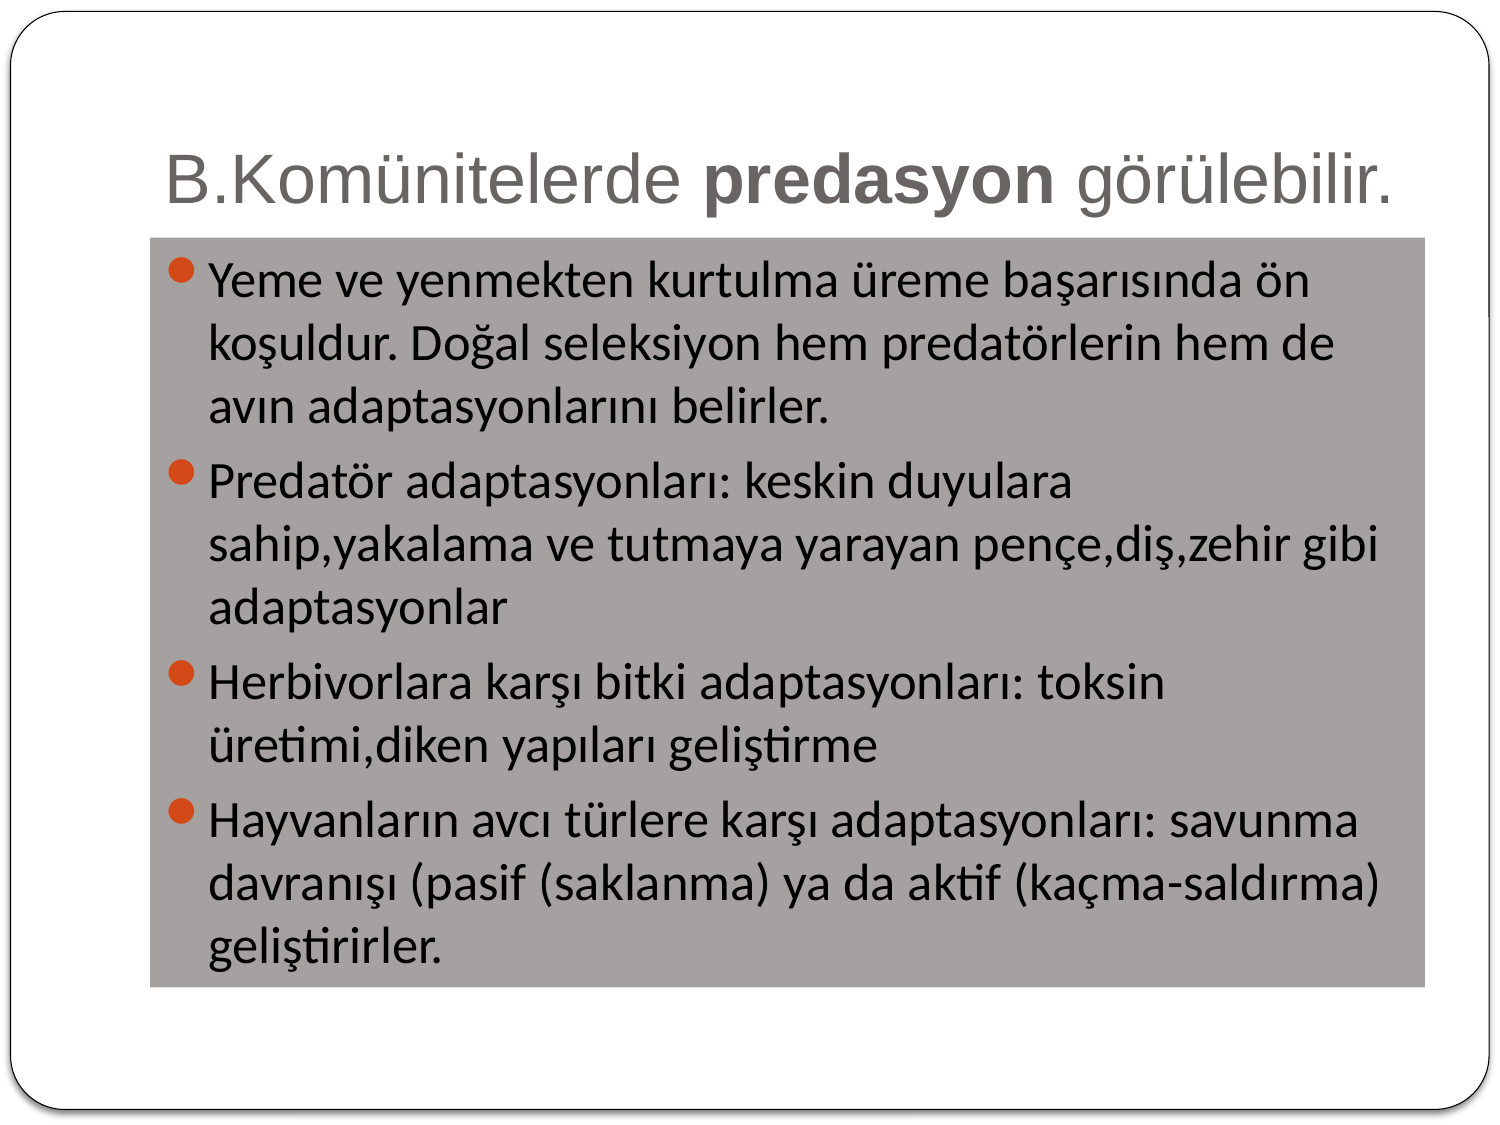

# B.Komünitelerde predasyon görülebilir.
Yeme ve yenmekten kurtulma üreme başarısında ön koşuldur. Doğal seleksiyon hem predatörlerin hem de avın adaptasyonlarını belirler.
Predatör adaptasyonları: keskin duyulara sahip,yakalama ve tutmaya yarayan pençe,diş,zehir gibi adaptasyonlar
Herbivorlara karşı bitki adaptasyonları: toksin üretimi,diken yapıları geliştirme
Hayvanların avcı türlere karşı adaptasyonları: savunma davranışı (pasif (saklanma) ya da aktif (kaçma-saldırma) geliştirirler.